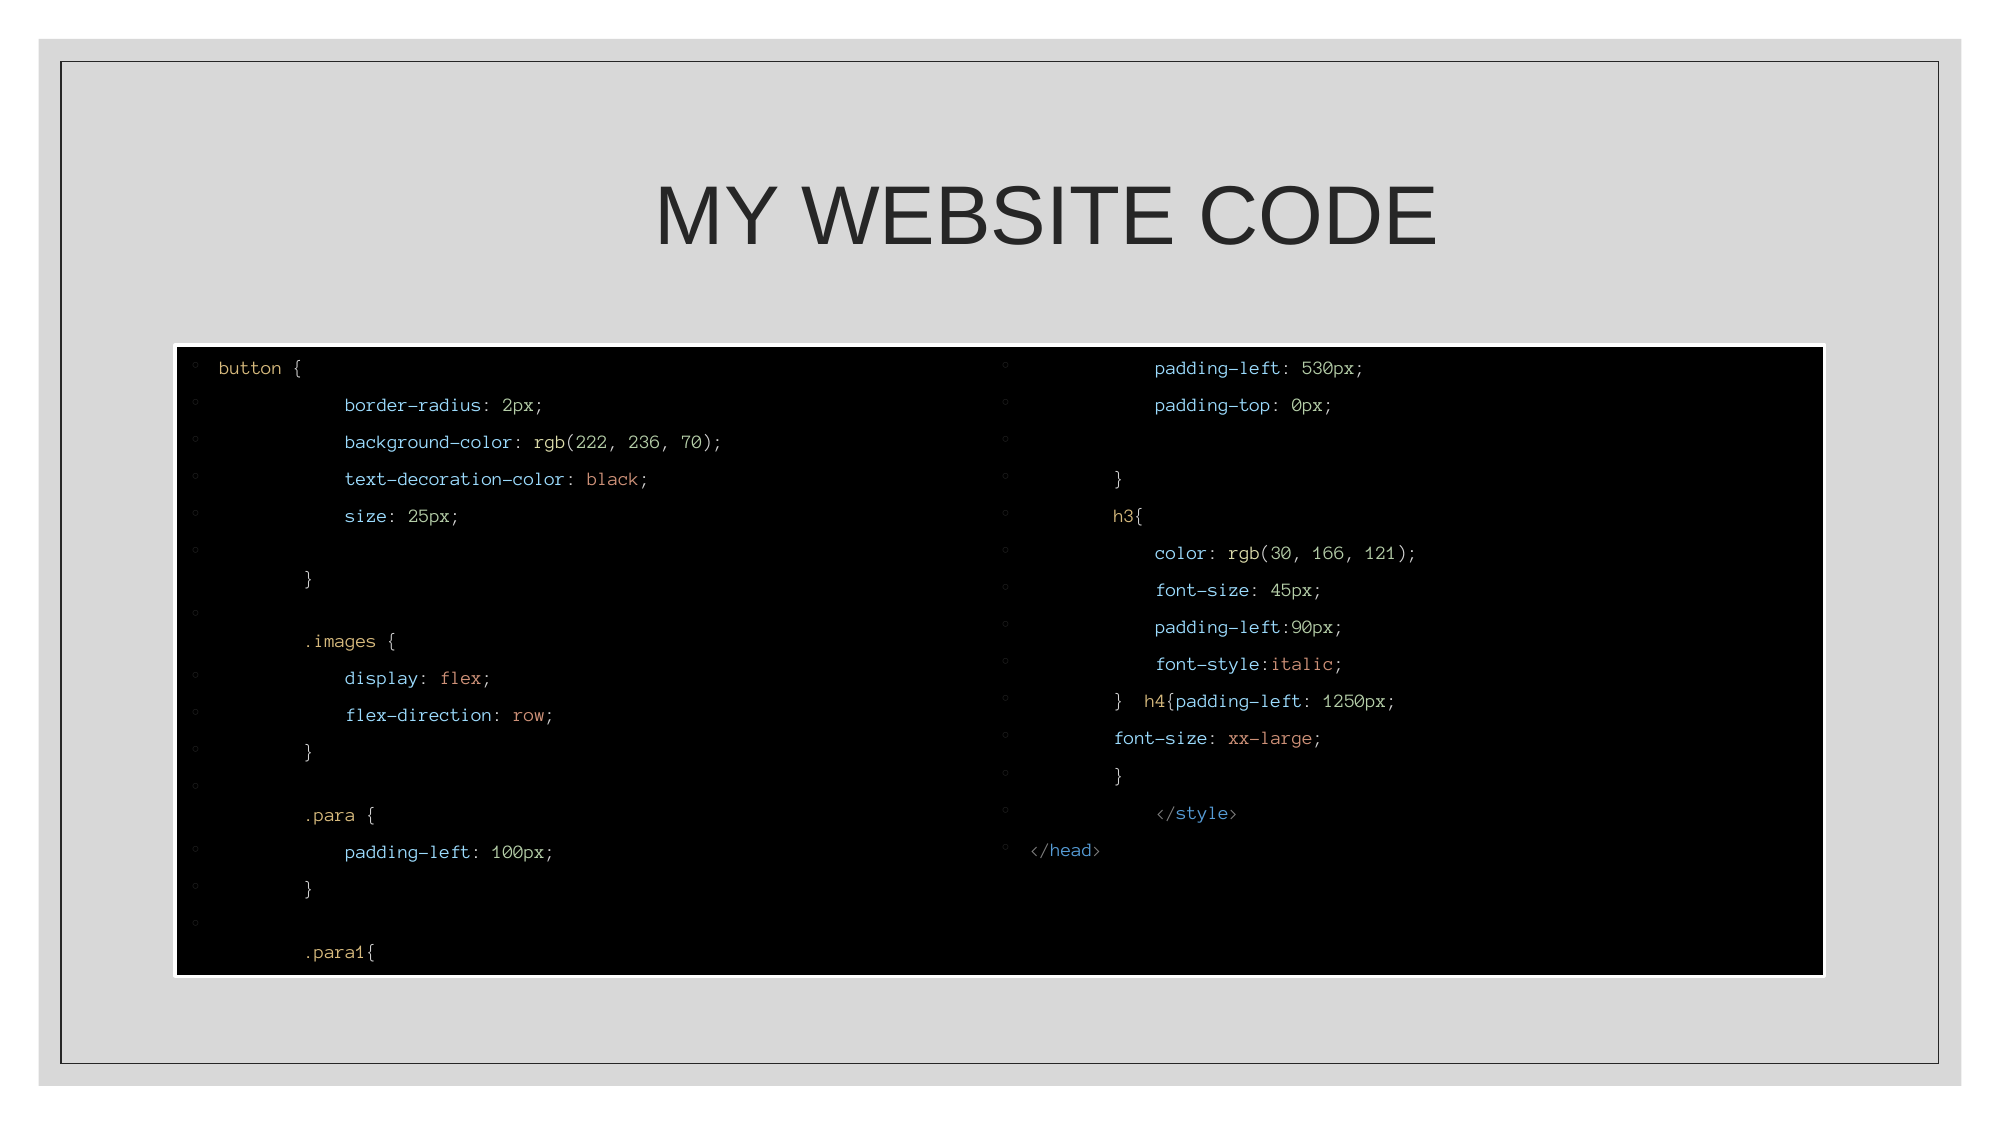

# MY WEBSITE CODE
button {
            border-radius: 2px;
            background-color: rgb(222, 236, 70);
            text-decoration-color: black;
            size: 25px;
        }
        .images {
            display: flex;
            flex-direction: row;
        }
        .para {
            padding-left: 100px;
        }
        .para1{
            padding-left: 530px;
            padding-top: 0px;

        }
        h3{
            color: rgb(30, 166, 121);
            font-size: 45px;
            padding-left:90px;
            font-style:italic;
        }  h4{padding-left: 1250px;
        font-size: xx-large;
        }
            </style>
</head>